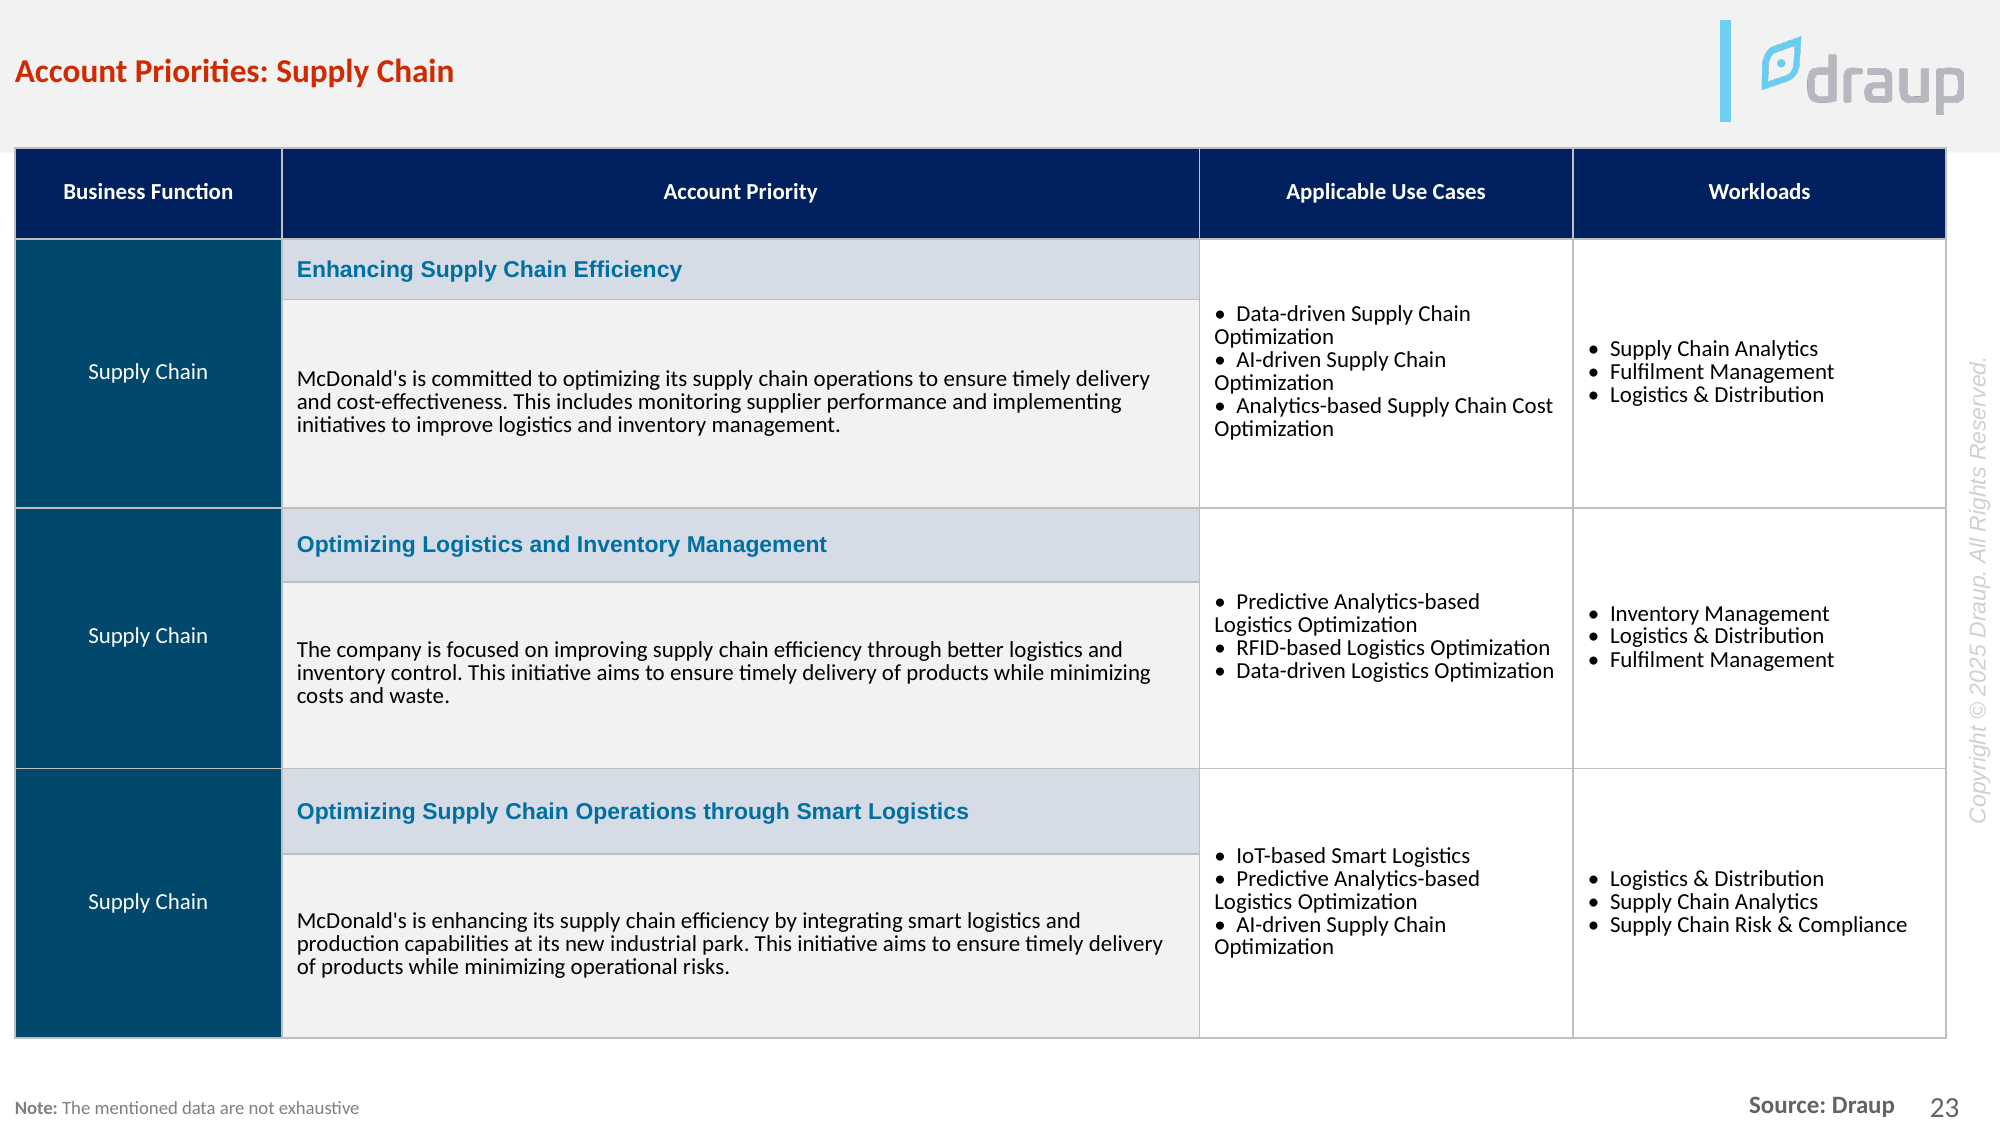

Account Priorities: Supply Chain
| Business Function | Account Priority | Applicable Use Cases | Workloads |
| --- | --- | --- | --- |
| Supply Chain | Enhancing Supply Chain Efficiency | • Data-driven Supply Chain Optimization • AI-driven Supply Chain Optimization • Analytics-based Supply Chain Cost Optimization | • Supply Chain Analytics • Fulfilment Management • Logistics & Distribution |
|  | McDonald's is committed to optimizing its supply chain operations to ensure timely delivery and cost-effectiveness. This includes monitoring supplier performance and implementing initiatives to improve logistics and inventory management. |  |  |
| Supply Chain | Optimizing Logistics and Inventory Management | • Predictive Analytics-based Logistics Optimization • RFID-based Logistics Optimization • Data-driven Logistics Optimization | • Inventory Management • Logistics & Distribution • Fulfilment Management |
|  | The company is focused on improving supply chain efficiency through better logistics and inventory control. This initiative aims to ensure timely delivery of products while minimizing costs and waste. |  |  |
| Supply Chain | Optimizing Supply Chain Operations through Smart Logistics | • IoT-based Smart Logistics • Predictive Analytics-based Logistics Optimization • AI-driven Supply Chain Optimization | • Logistics & Distribution • Supply Chain Analytics • Supply Chain Risk & Compliance |
|  | McDonald's is enhancing its supply chain efficiency by integrating smart logistics and production capabilities at its new industrial park. This initiative aims to ensure timely delivery of products while minimizing operational risks. |  |  |
Note: The mentioned data are not exhaustive